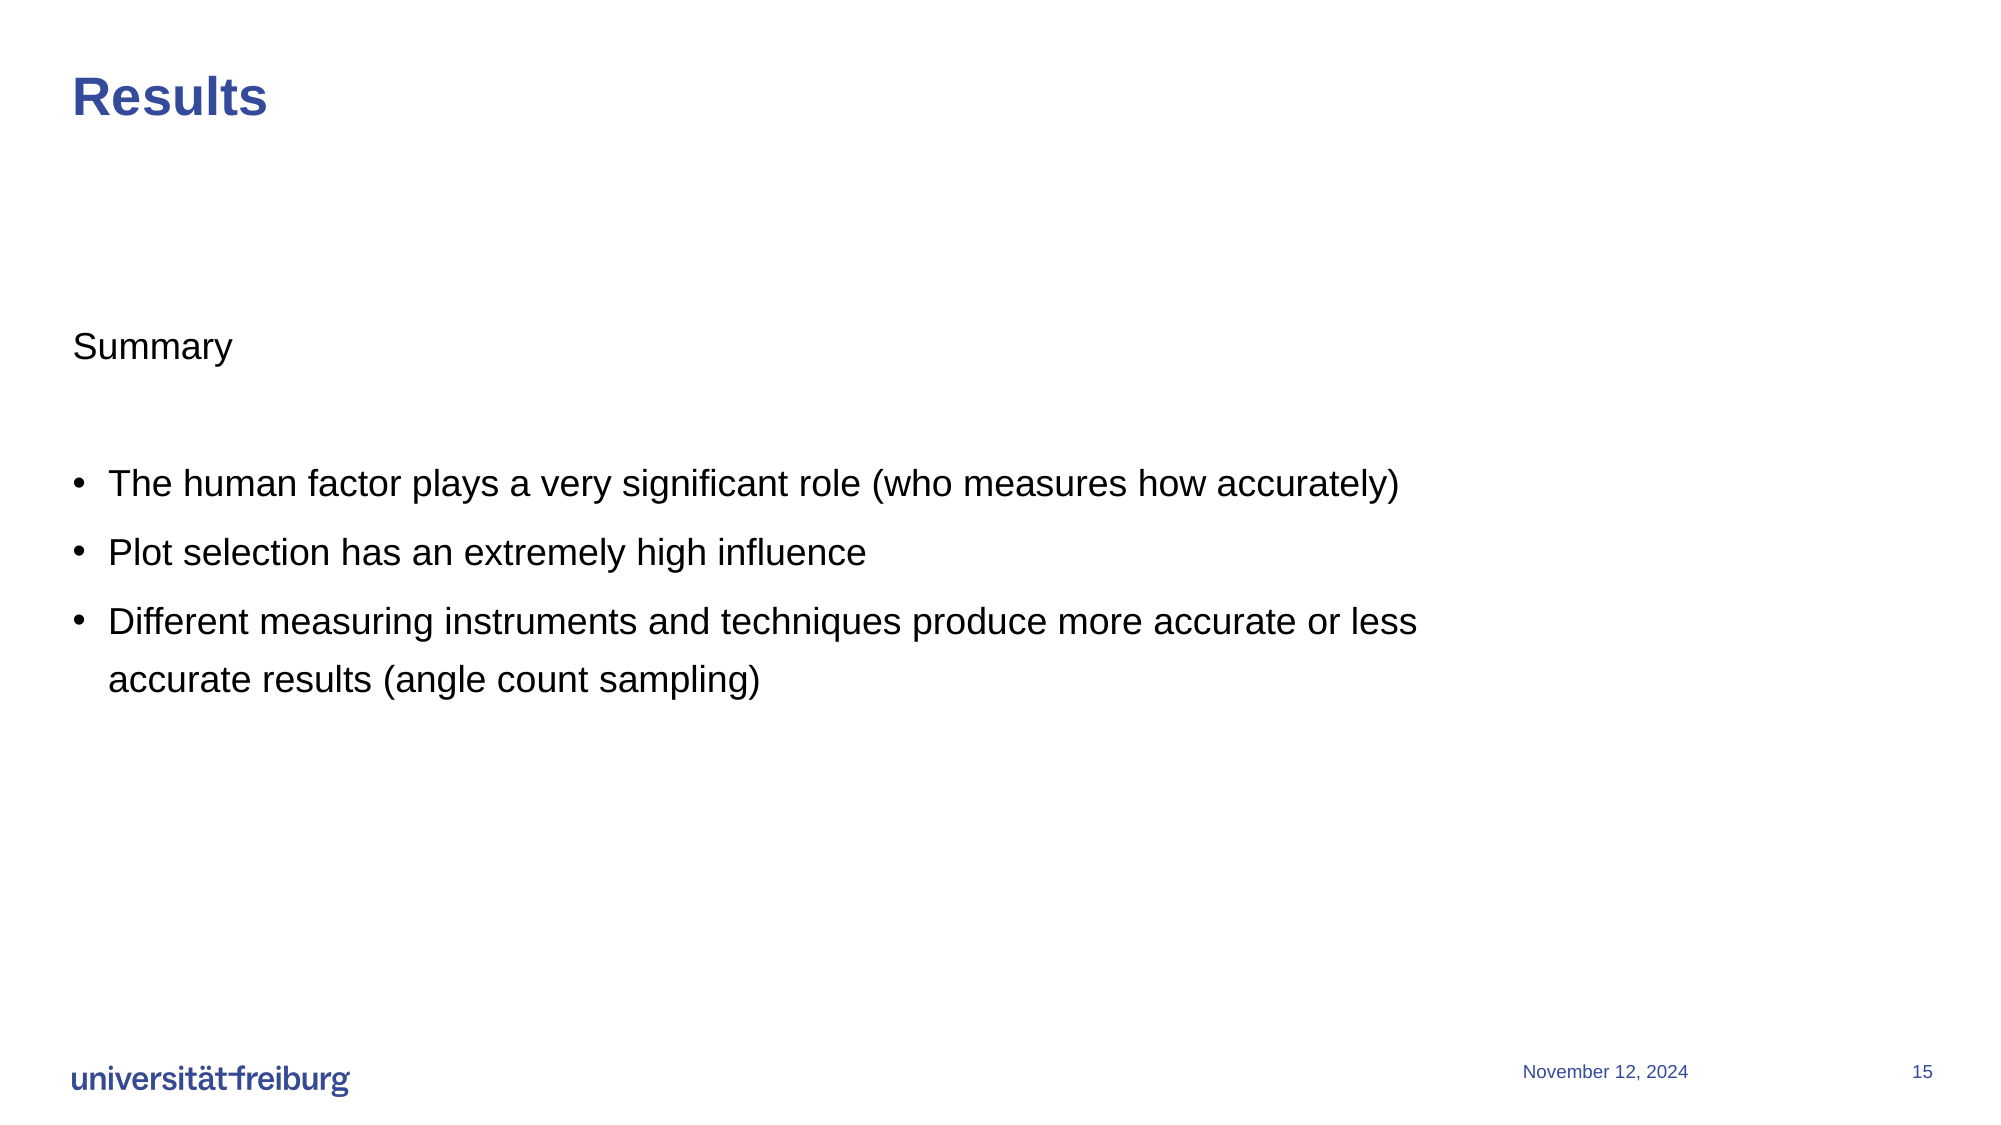

# Results
Summary

The human factor plays a very significant role (who measures how accurately)
Plot selection has an extremely high influence
Different measuring instruments and techniques produce more accurate or less accurate results (angle count sampling)
November 12, 2024
15